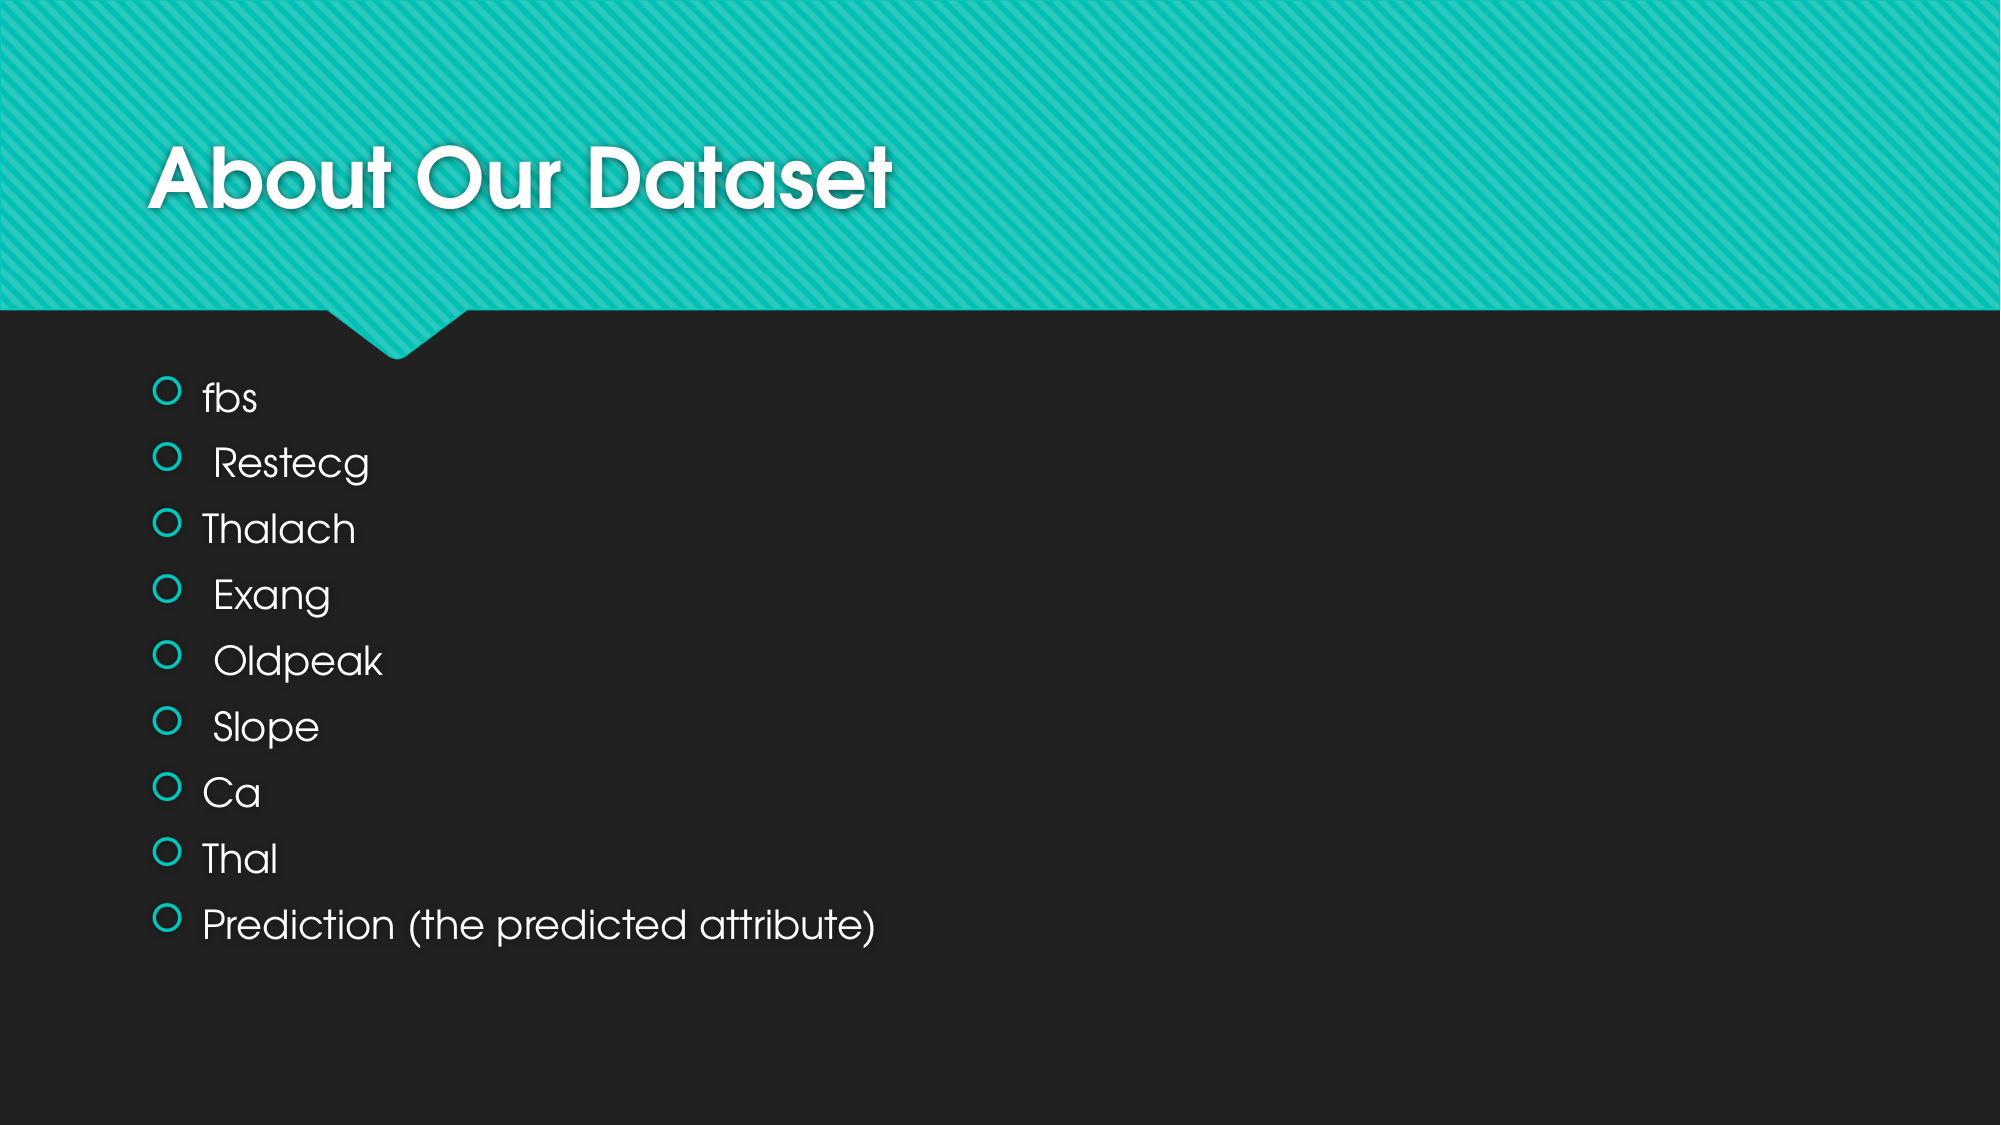

# About Our Dataset
fbs
 Restecg
Thalach
 Exang
 Oldpeak
 Slope
Ca
Thal
Prediction (the predicted attribute)